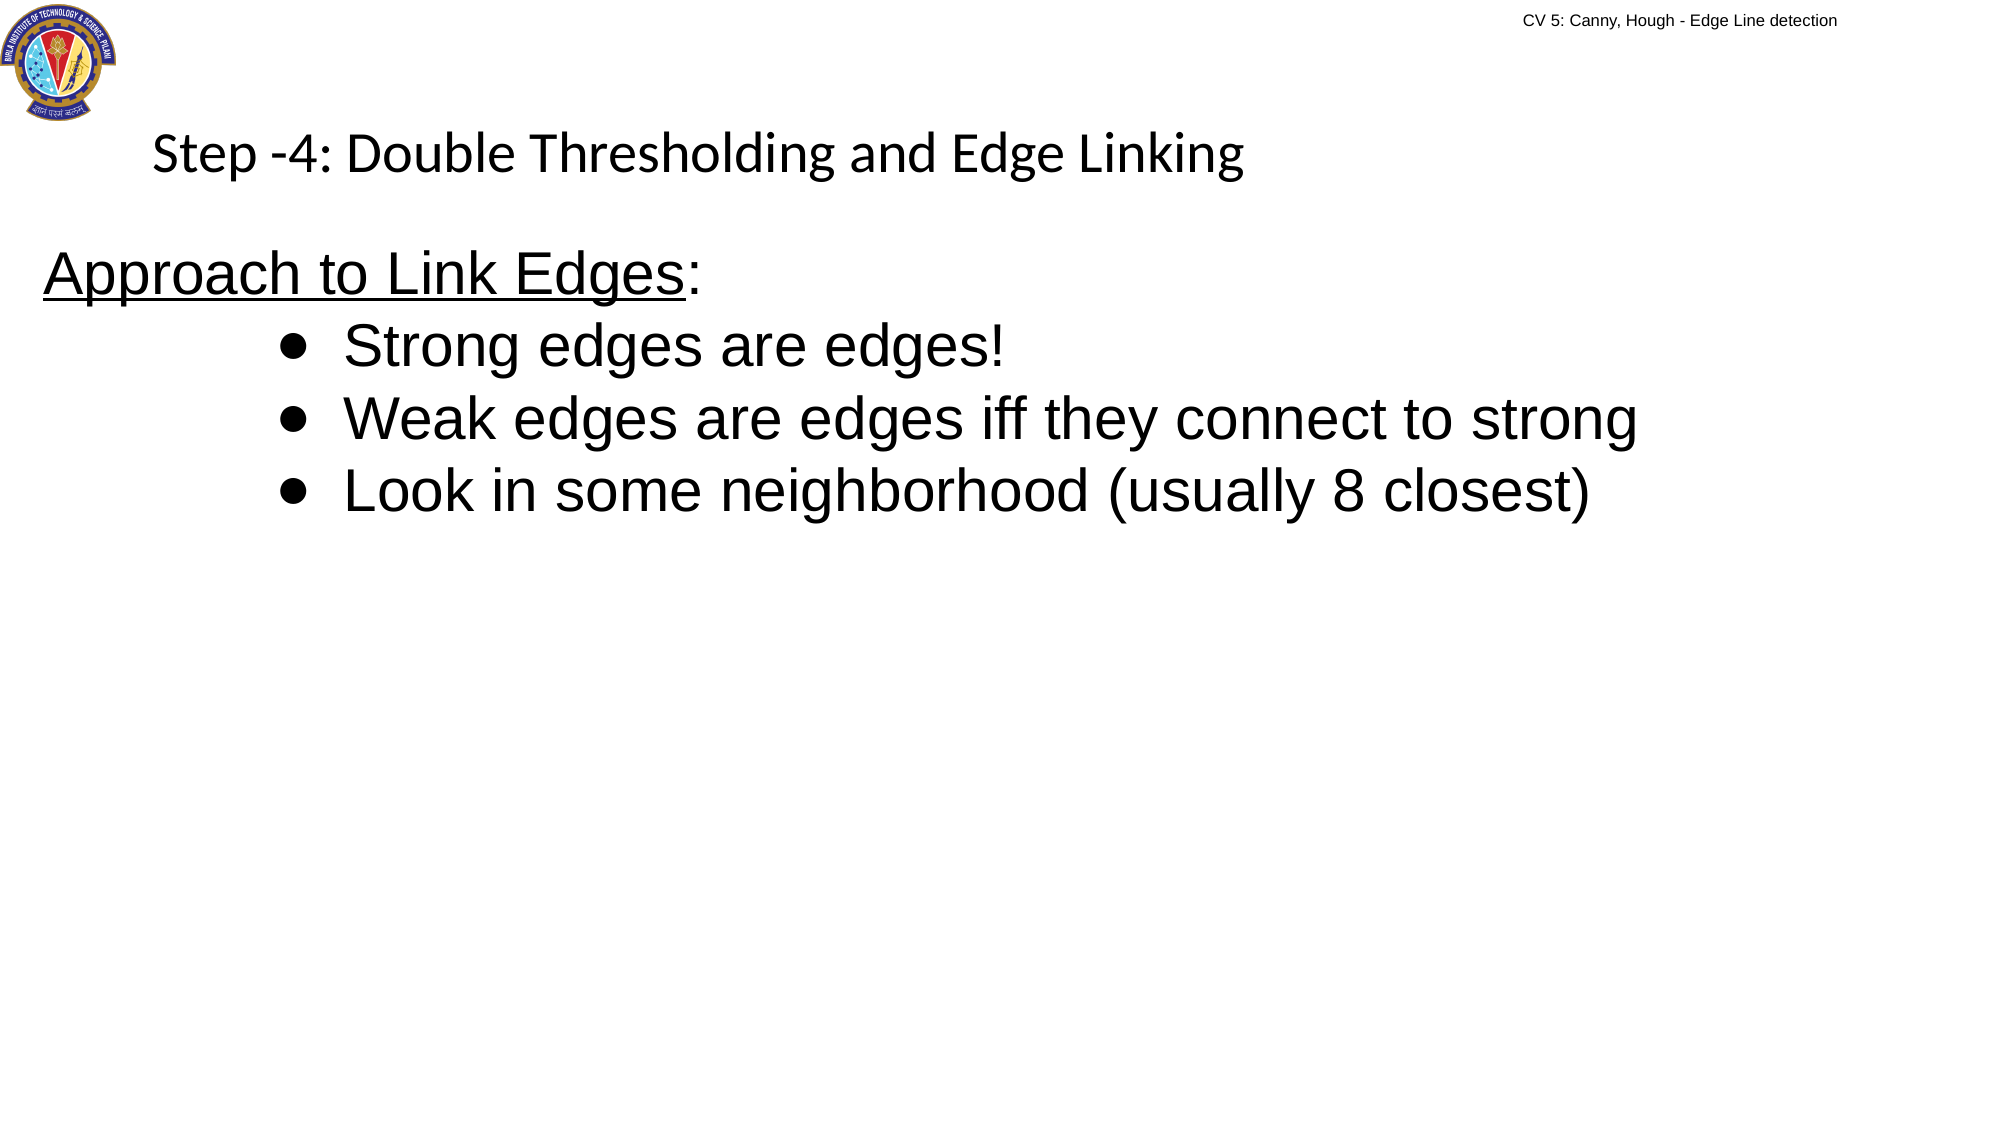

# Step -4: Double Thresholding and Edge Linking
Approach to Link Edges:
Strong edges are edges!
Weak edges are edges iff they connect to strong
Look in some neighborhood (usually 8 closest)